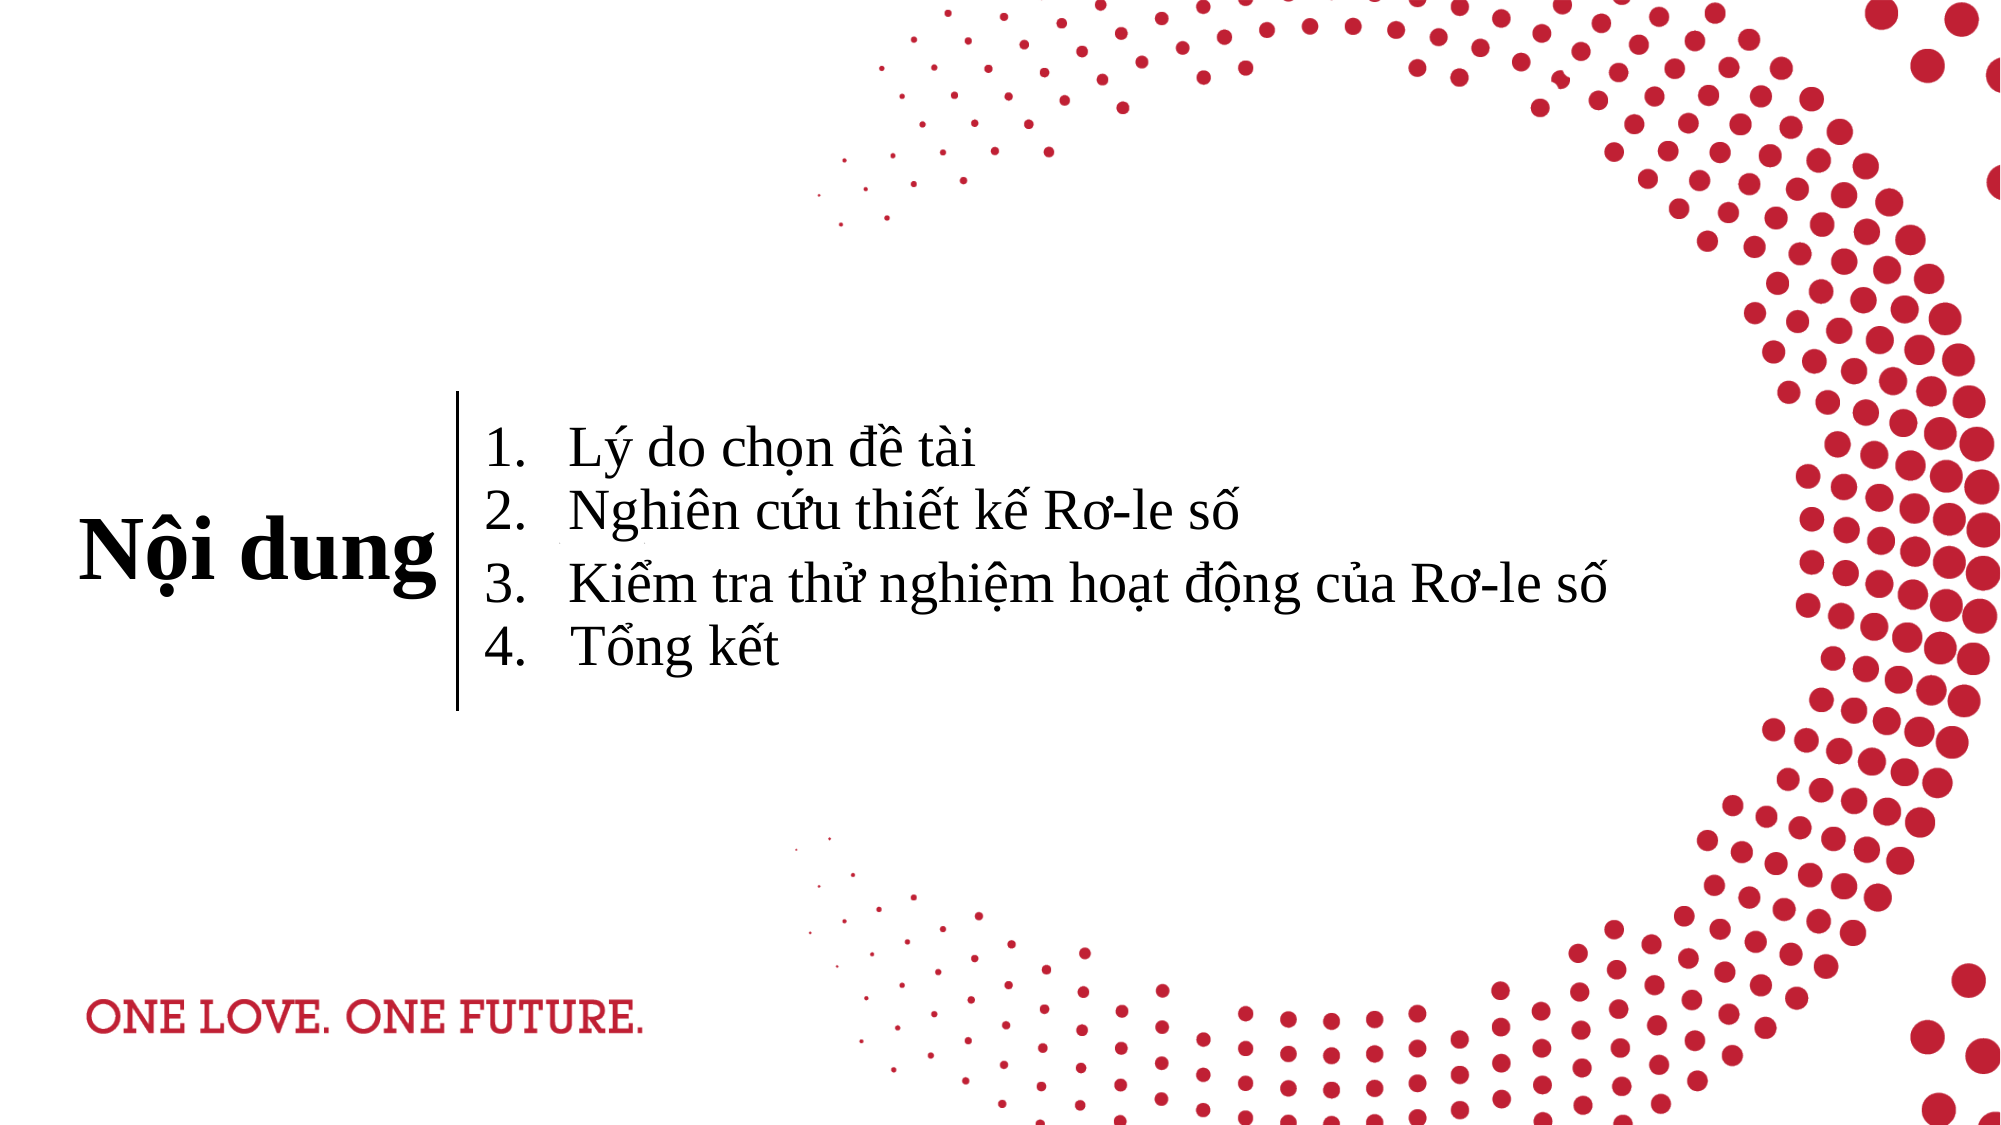

Lý do chọn đề tài
Nghiên cứu thiết kế Rơ-le số
1.

Kiểm tra thử nghiệm hoạt động của Rơ-le số
4.   Tổng kết

Nội dung